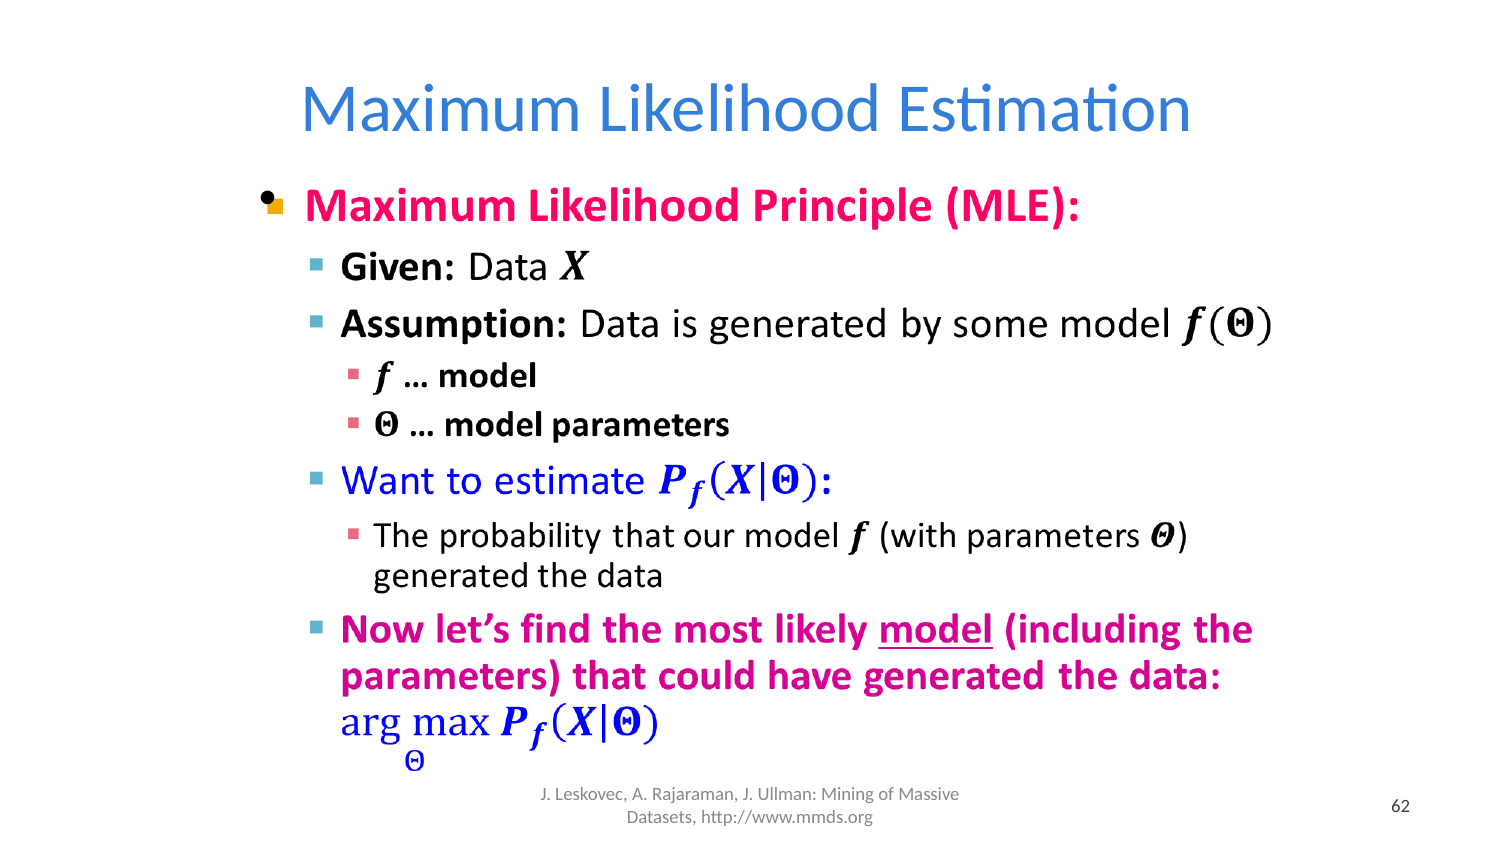

# Maximum Likelihood Estimation

J. Leskovec, A. Rajaraman, J. Ullman: Mining of Massive Datasets, http://www.mmds.org
62